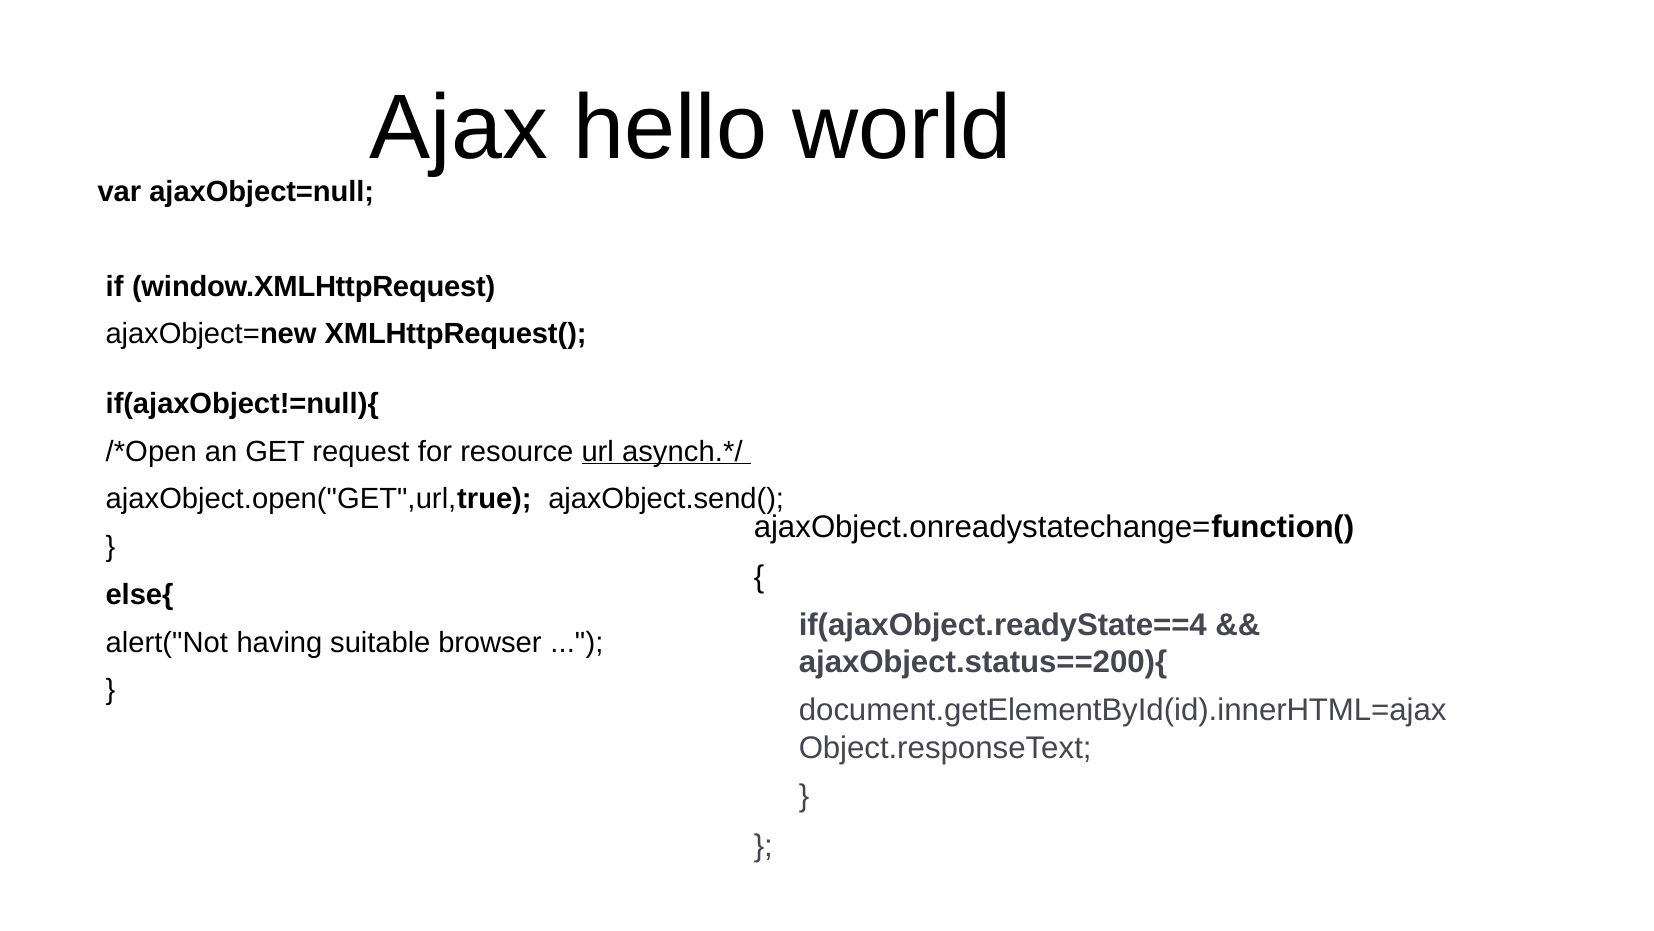

Ajax hello world
var ajaxObject=null;

if (window.XMLHttpRequest)
ajaxObject=new XMLHttpRequest();

if(ajaxObject!=null){
/*Open an GET request for resource url asynch.*/  ajaxObject.open("GET",url,true);  ajaxObject.send();
}
else{
alert("Not having suitable browser ...");
}
ajaxObject.onreadystatechange=function()
{
if(ajaxObject.readyState==4 && ajaxObject.status==200){
document.getElementById(id).innerHTML=ajaxObject.responseText;
}
};